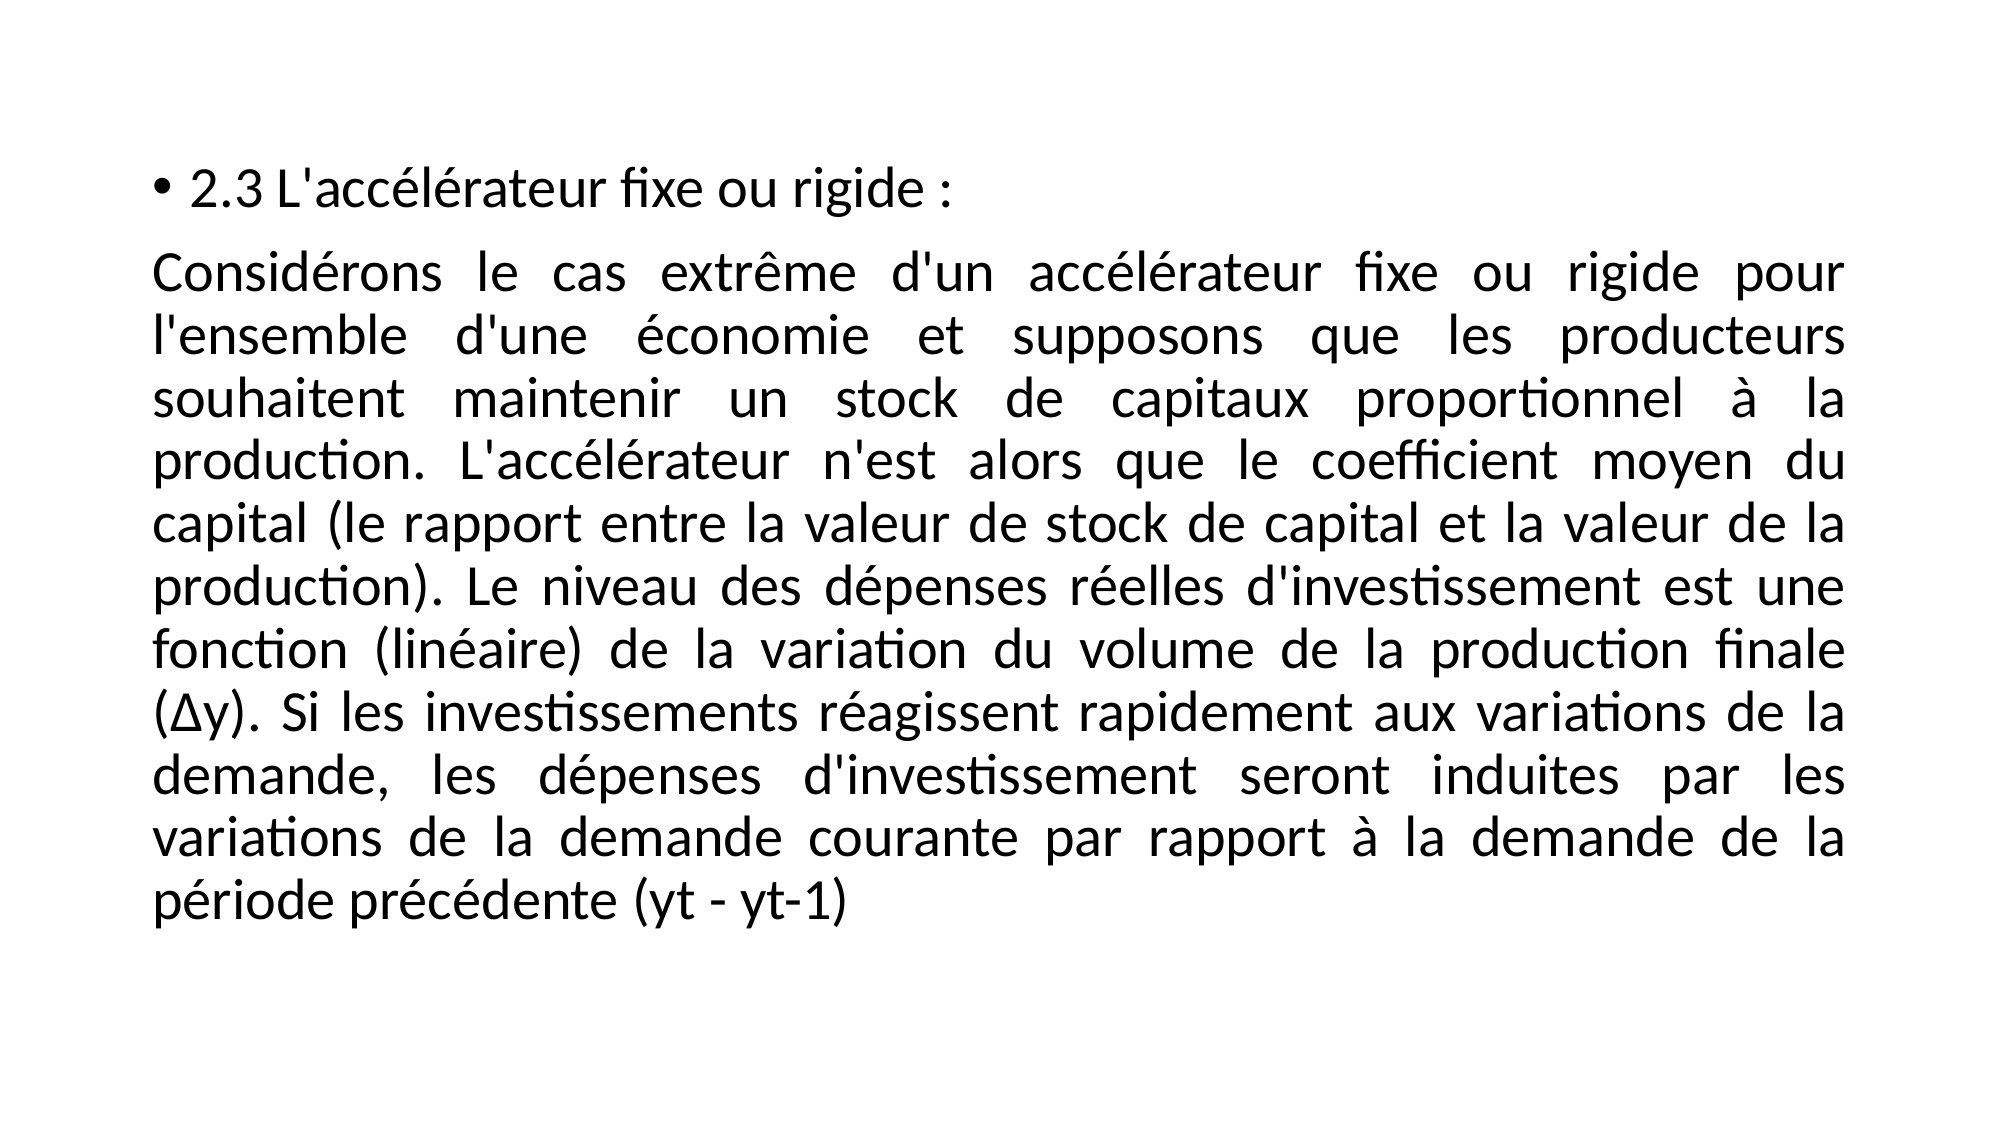

2.3 L'accélérateur fixe ou rigide :
Considérons le cas extrême d'un accélérateur fixe ou rigide pour l'ensemble d'une économie et supposons que les producteurs souhaitent maintenir un stock de capitaux proportionnel à la production. L'accélérateur n'est alors que le coefficient moyen du capital (le rapport entre la valeur de stock de capital et la valeur de la production). Le niveau des dépenses réelles d'investissement est une fonction (linéaire) de la variation du volume de la production finale (∆y). Si les investissements réagissent rapidement aux variations de la demande, les dépenses d'investissement seront induites par les variations de la demande courante par rapport à la demande de la période précédente (yt - yt-1)